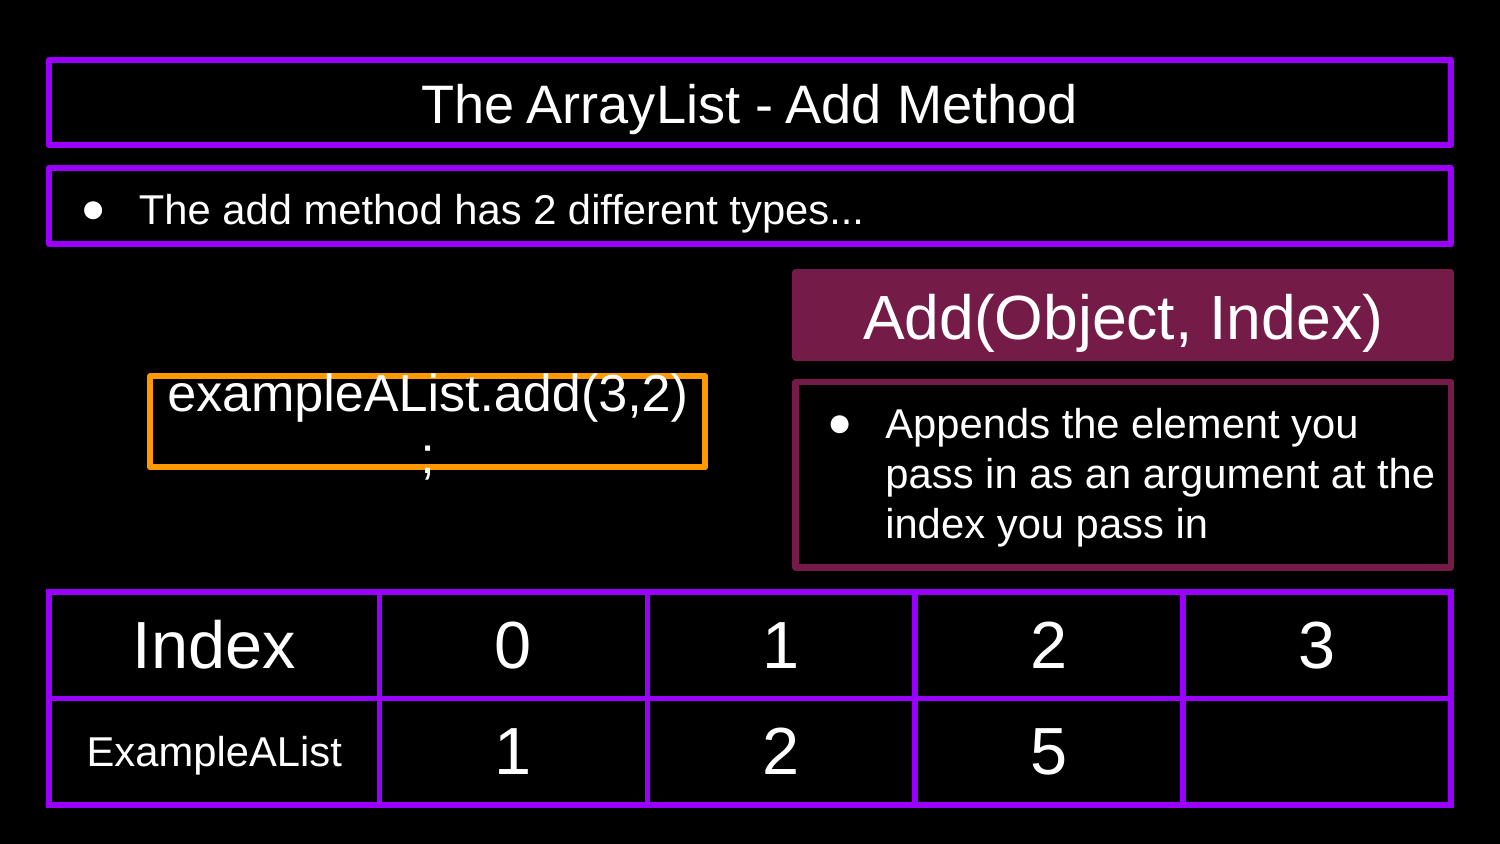

# The ArrayList - Add Method
The add method has 2 different types...
Add(Object, Index)
exampleAList.add(3,2);
Appends the element you pass in as an argument at the index you pass in
| Index | 0 | 1 | 2 | 3 |
| --- | --- | --- | --- | --- |
| ExampleAList | 1 | 2 | 5 |  |